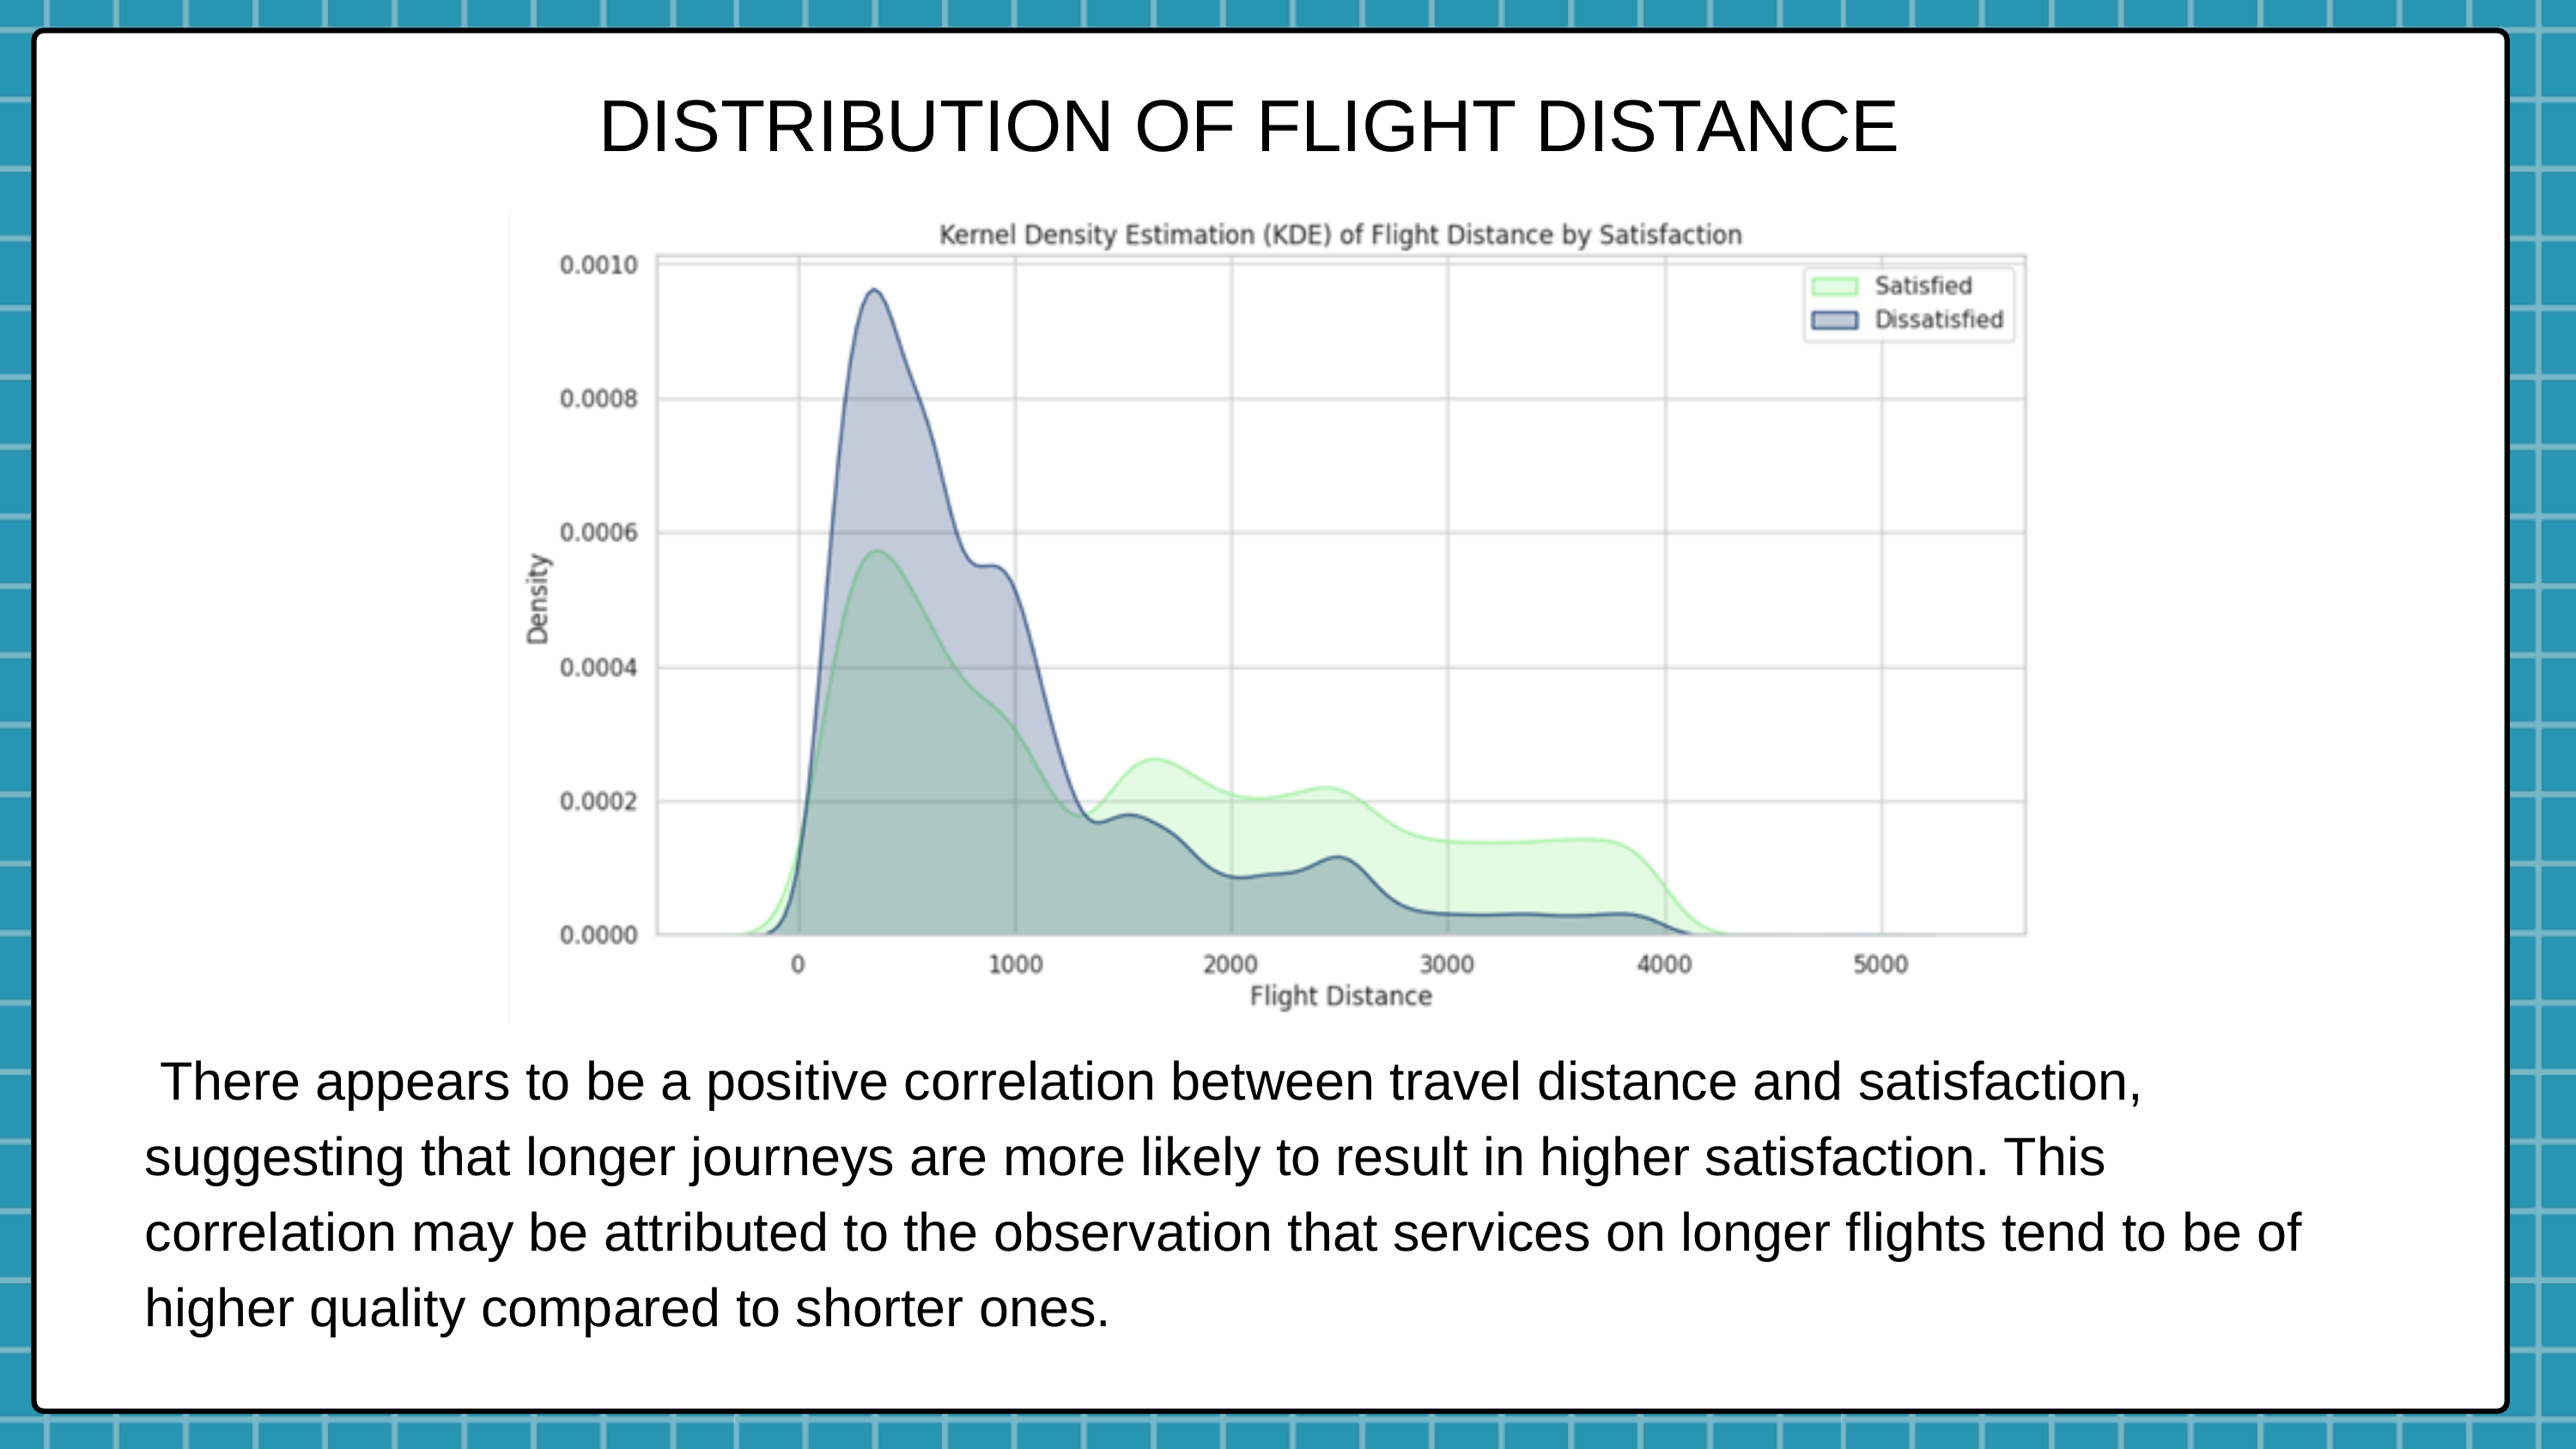

DISTRIBUTION OF FLIGHT DISTANCE

 There appears to be a positive correlation between travel distance and satisfaction, suggesting that longer journeys are more likely to result in higher satisfaction. This correlation may be attributed to the observation that services on longer flights tend to be of higher quality compared to shorter ones.